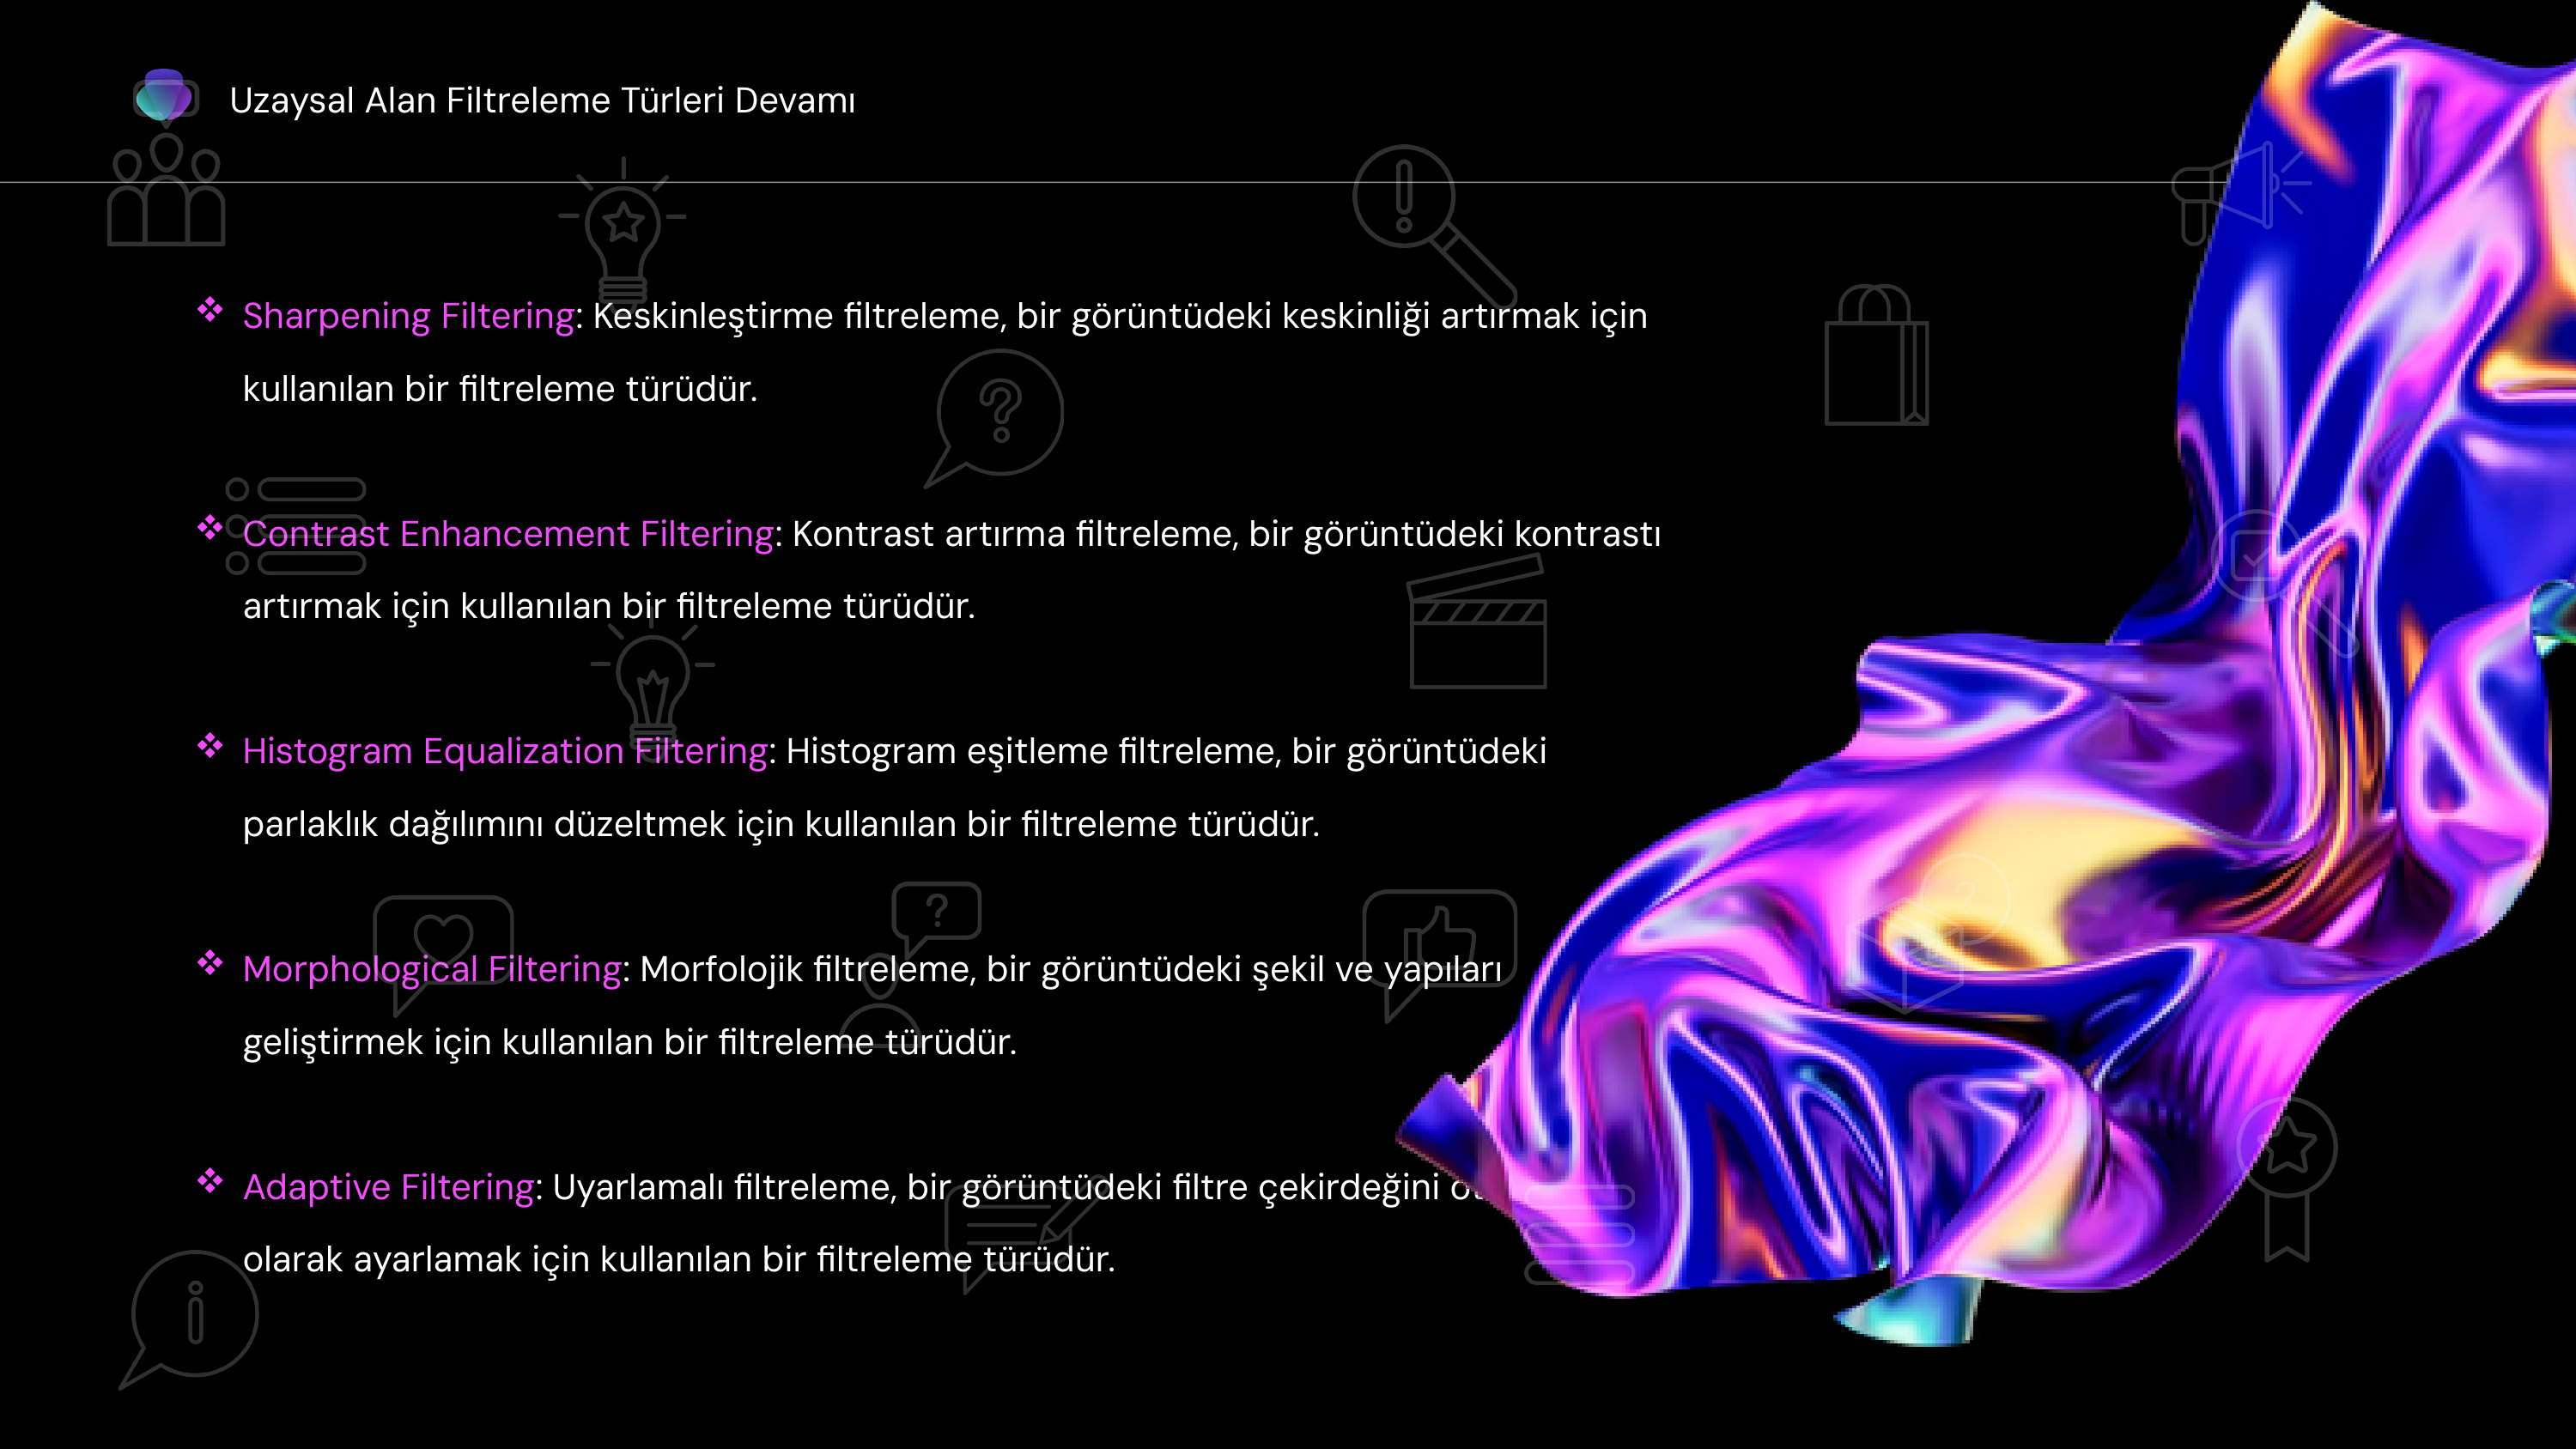

Uzaysal Alan Filtreleme Türleri Devamı

Sharpening Filtering: Keskinleştirme filtreleme, bir görüntüdeki keskinliği artırmak için kullanılan bir filtreleme türüdür.

Contrast Enhancement Filtering: Kontrast artırma filtreleme, bir görüntüdeki kontrastı artırmak için kullanılan bir filtreleme türüdür.

Histogram Equalization Filtering: Histogram eşitleme filtreleme, bir görüntüdeki parlaklık dağılımını düzeltmek için kullanılan bir filtreleme türüdür.

Morphological Filtering: Morfolojik filtreleme, bir görüntüdeki şekil ve yapıları geliştirmek için kullanılan bir filtreleme türüdür.

Adaptive Filtering: Uyarlamalı filtreleme, bir görüntüdeki filtre çekirdeğini otomatik olarak ayarlamak için kullanılan bir filtreleme türüdür.